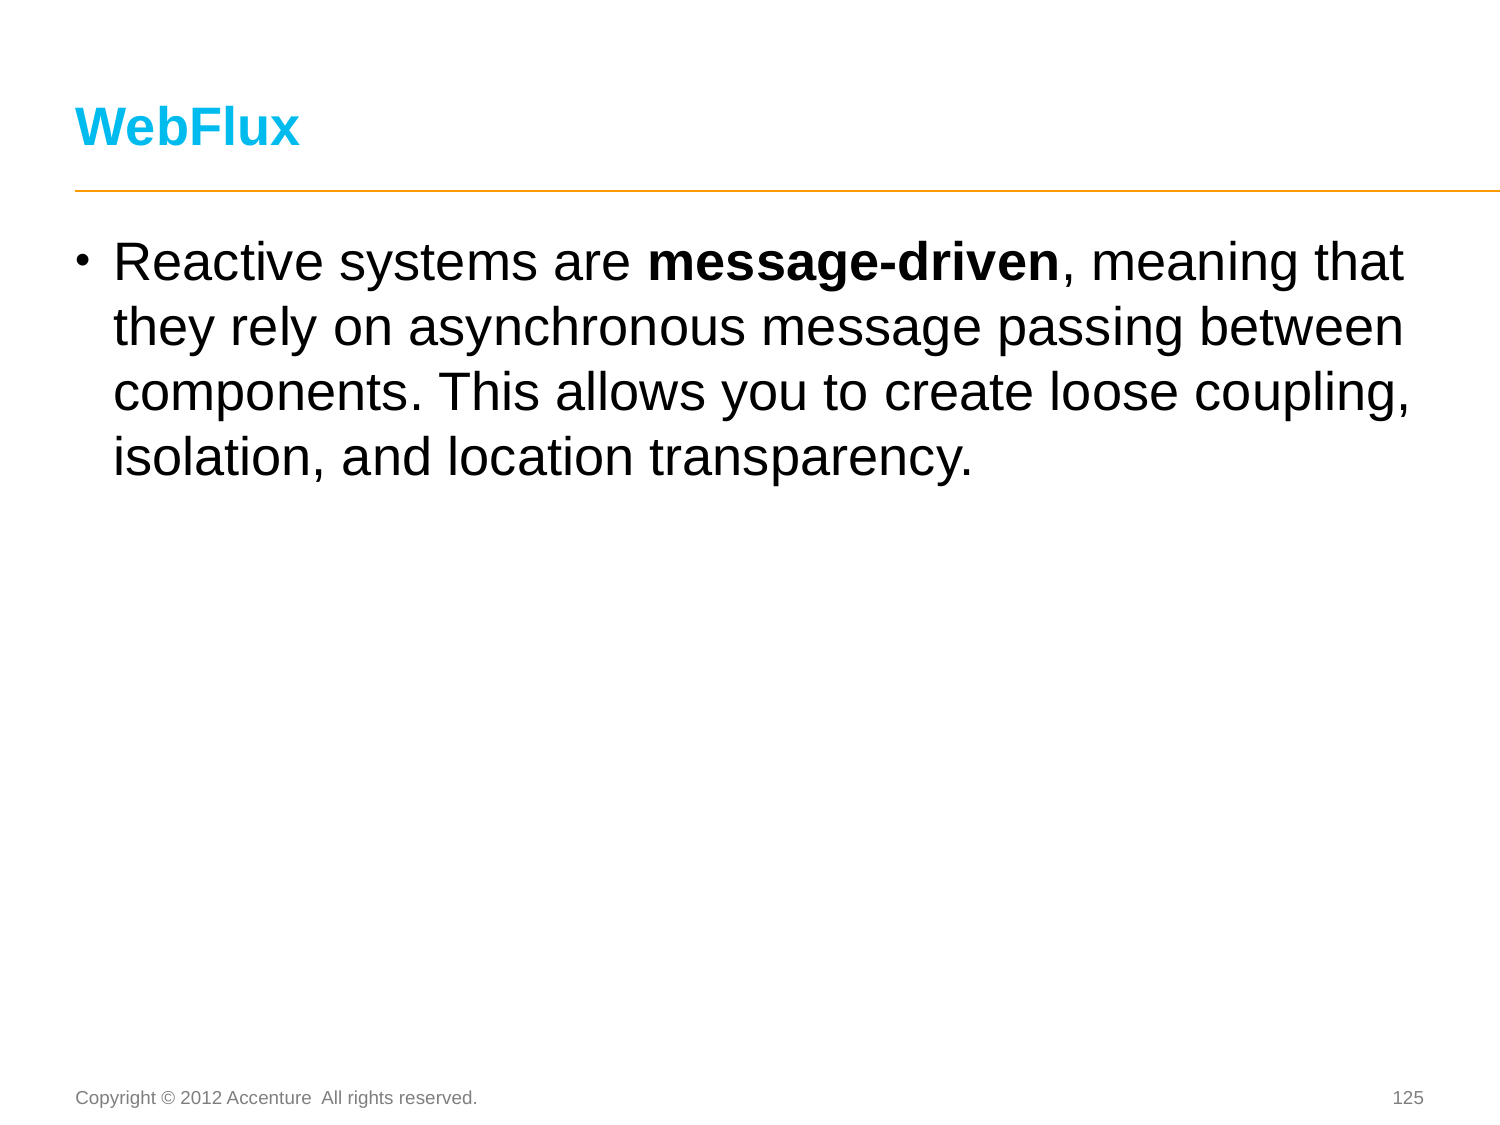

# WebFlux
Reactive systems are message-driven, meaning that they rely on asynchronous message passing between components. This allows you to create loose coupling, isolation, and location transparency.